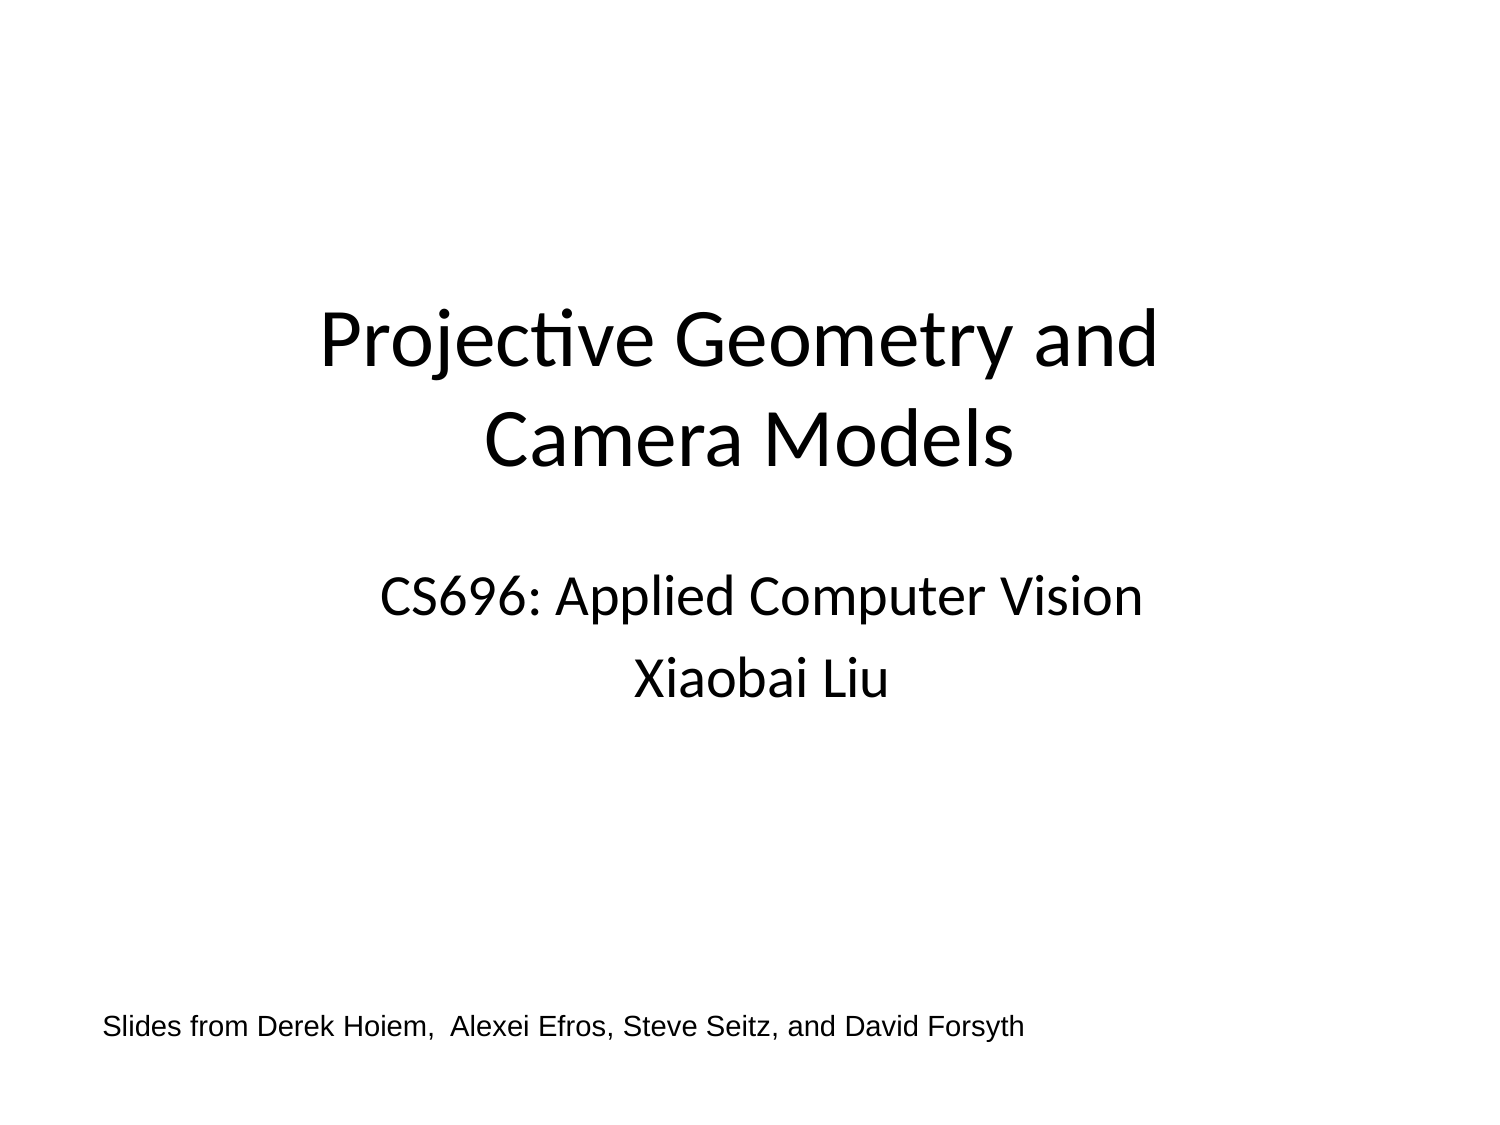

# Projective Geometry and Camera Models
CS696: Applied Computer Vision
Xiaobai Liu
Slides from Derek Hoiem,  Alexei Efros, Steve Seitz, and David Forsyth